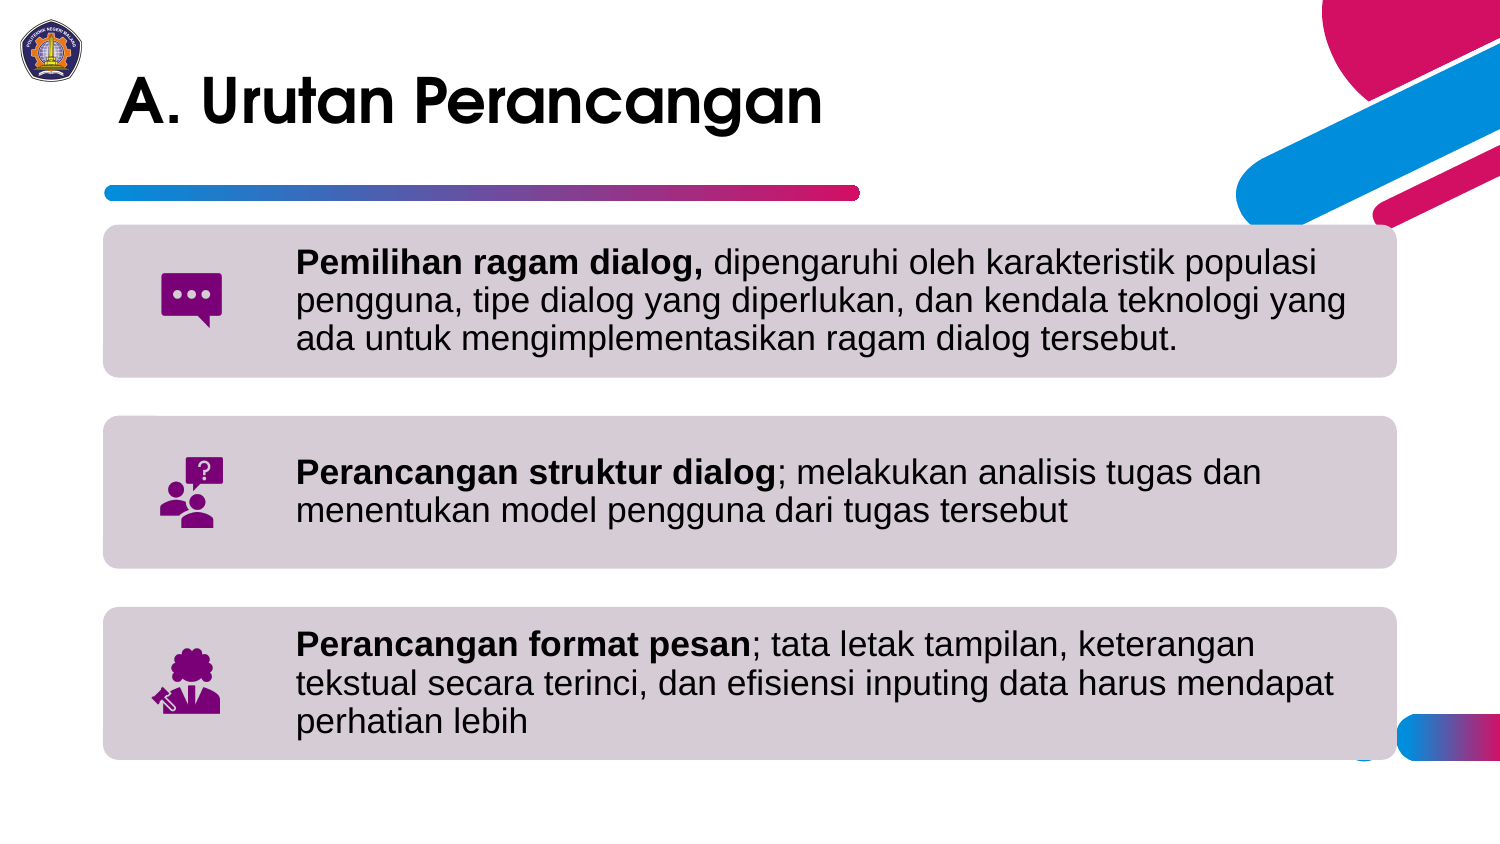

# A. Urutan Perancangan
Pemilihan ragam dialog, dipengaruhi oleh karakteristik populasi pengguna, tipe dialog yang diperlukan, dan kendala teknologi yang ada untuk mengimplementasikan ragam dialog tersebut.
Perancangan struktur dialog; melakukan analisis tugas dan menentukan model pengguna dari tugas tersebut
Perancangan format pesan; tata letak tampilan, keterangan tekstual secara terinci, dan efisiensi inputing data harus mendapat perhatian lebih
JTI POLINEMA
10